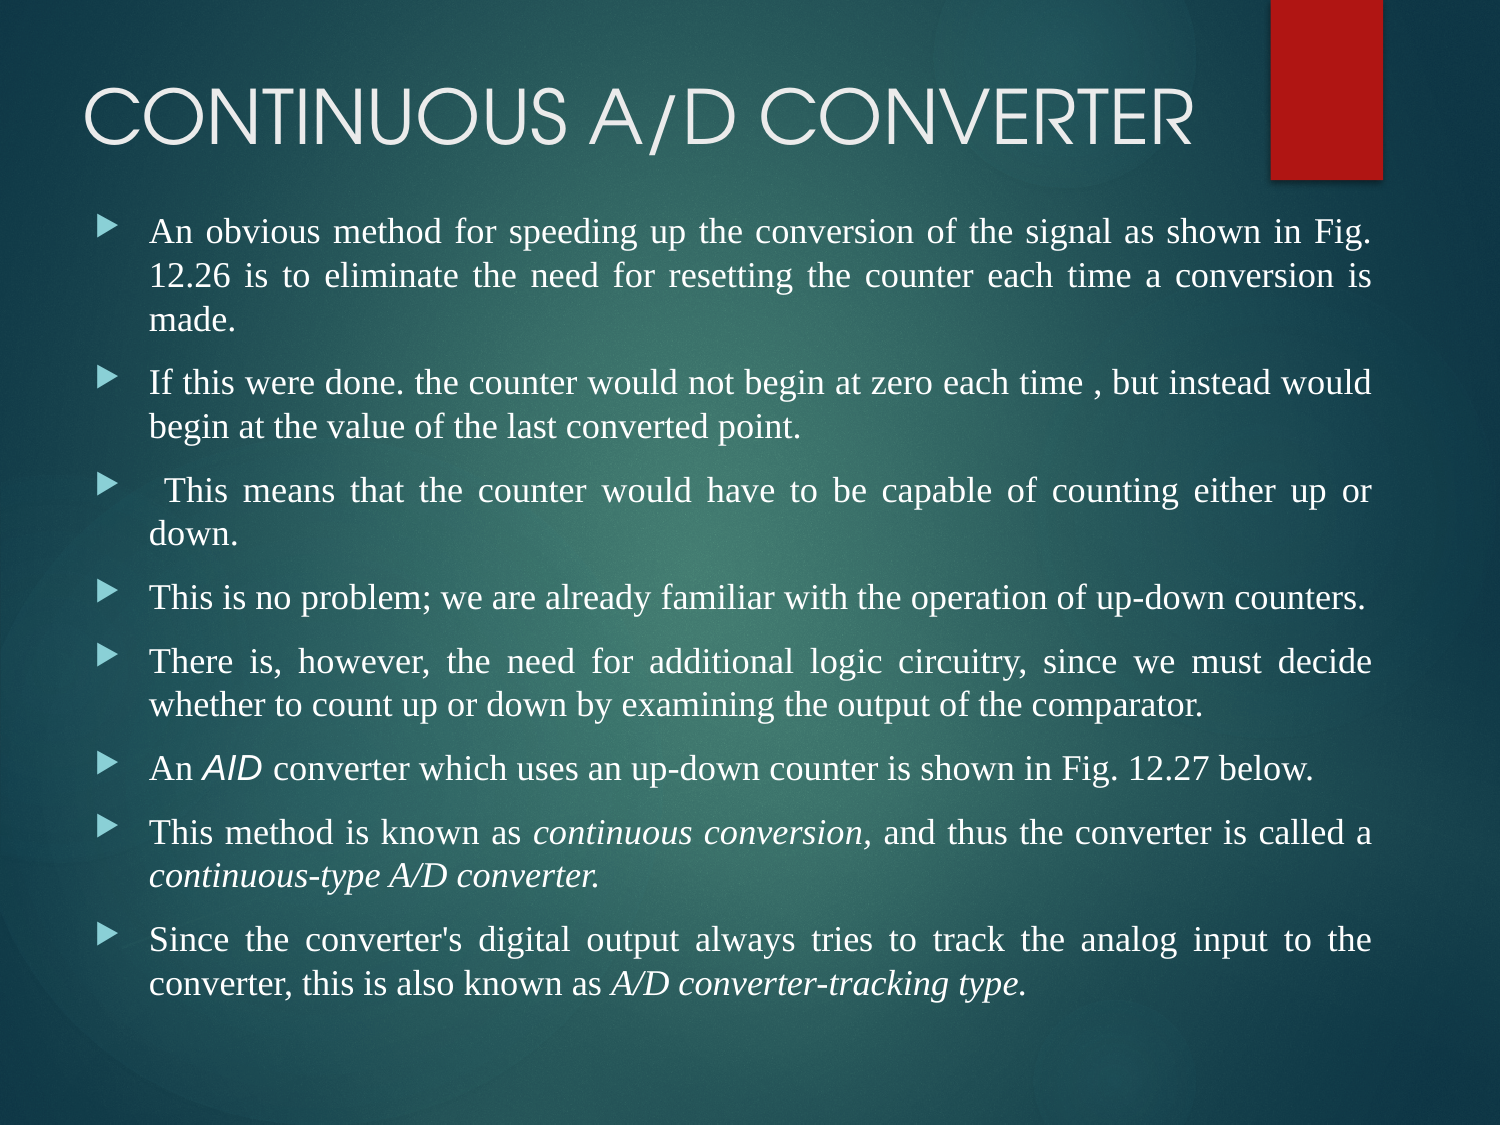

# CONTINUOUS A/D CONVERTER
An obvious method for speeding up the conversion of the signal as shown in Fig. 12.26 is to eliminate the need for resetting the counter each time a conversion is made.
If this were done. the counter would not begin at zero each time , but instead would begin at the value of the last converted point.
 This means that the counter would have to be capable of counting either up or down.
This is no problem; we are already familiar with the operation of up-down counters.
There is, however, the need for additional logic circuitry, since we must decide whether to count up or down by examining the output of the comparator.
An AID converter which uses an up-down counter is shown in Fig. 12.27 below.
This method is known as continuous conversion, and thus the converter is called a continuous-type A/D converter.
Since the converter's digital output always tries to track the analog input to the converter, this is also known as A/D converter-tracking type.